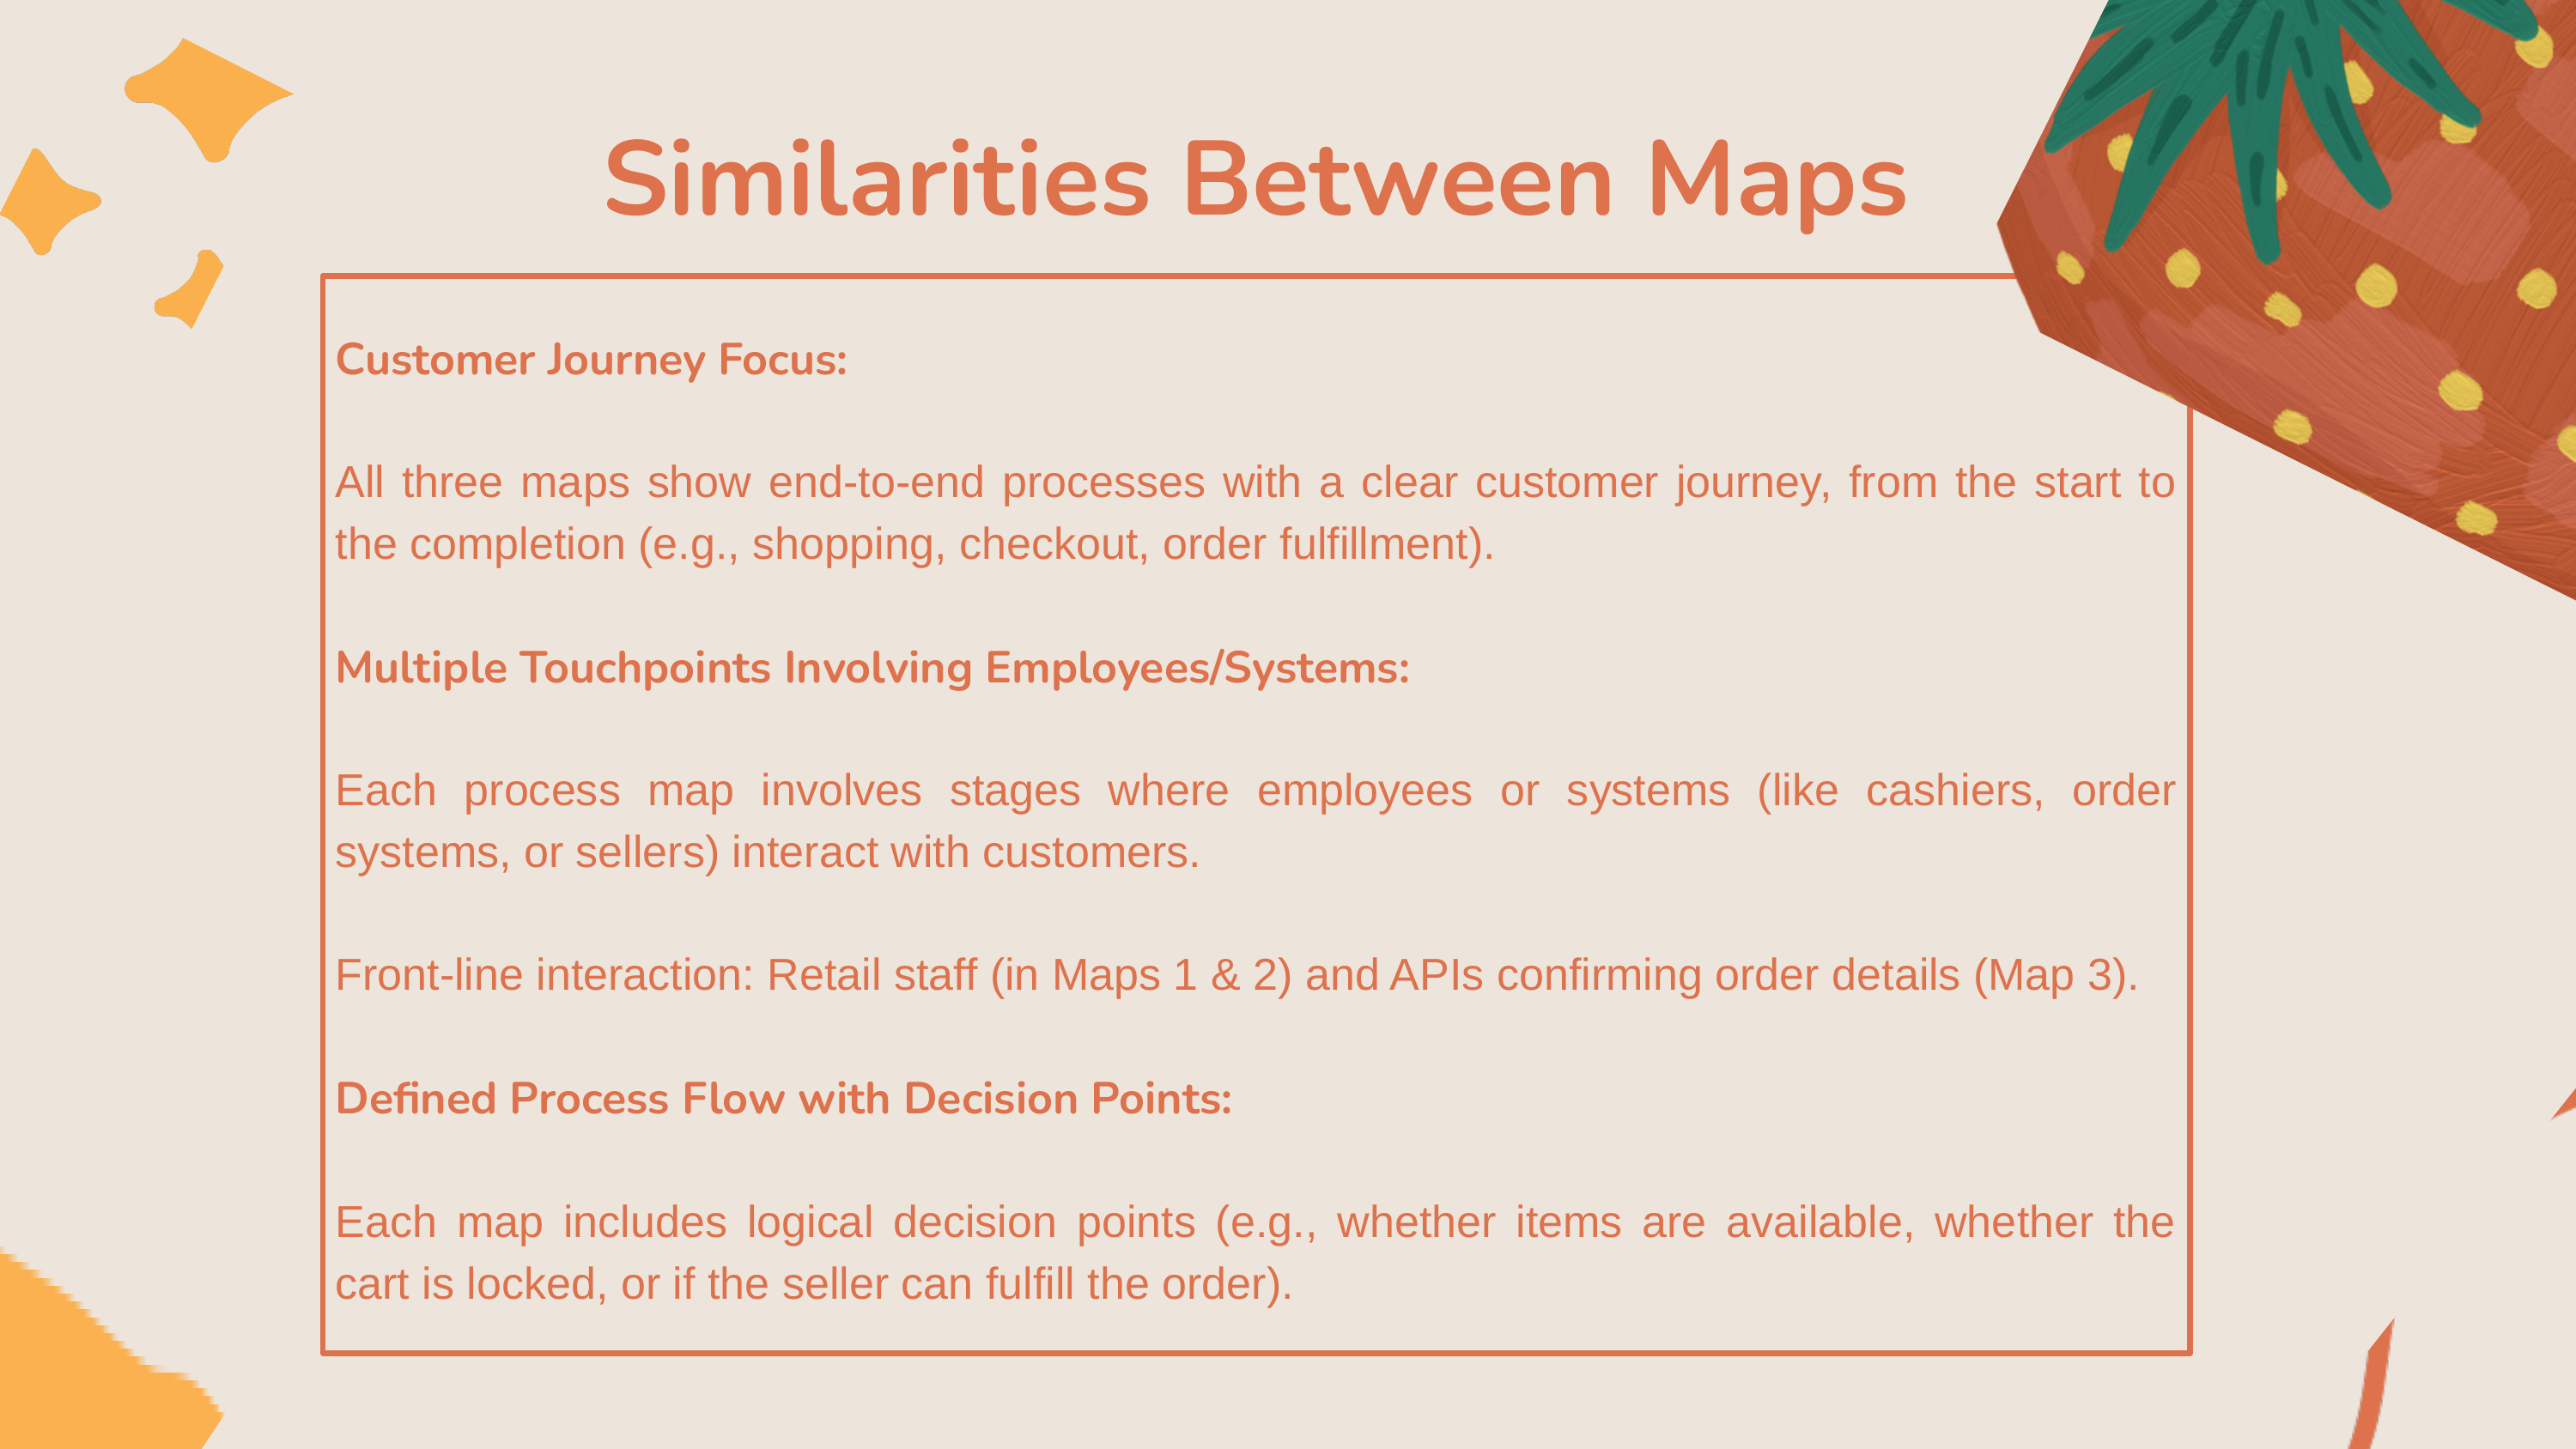

Similarities Between Maps
Customer Journey Focus:

All three maps show end-to-end processes with a clear customer journey, from the start to the completion (e.g., shopping, checkout, order fulfillment).

Multiple Touchpoints Involving Employees/Systems:

Each process map involves stages where employees or systems (like cashiers, order systems, or sellers) interact with customers.

Front-line interaction: Retail staff (in Maps 1 & 2) and APIs confirming order details (Map 3).

Defined Process Flow with Decision Points:

Each map includes logical decision points (e.g., whether items are available, whether the cart is locked, or if the seller can fulfill the order).